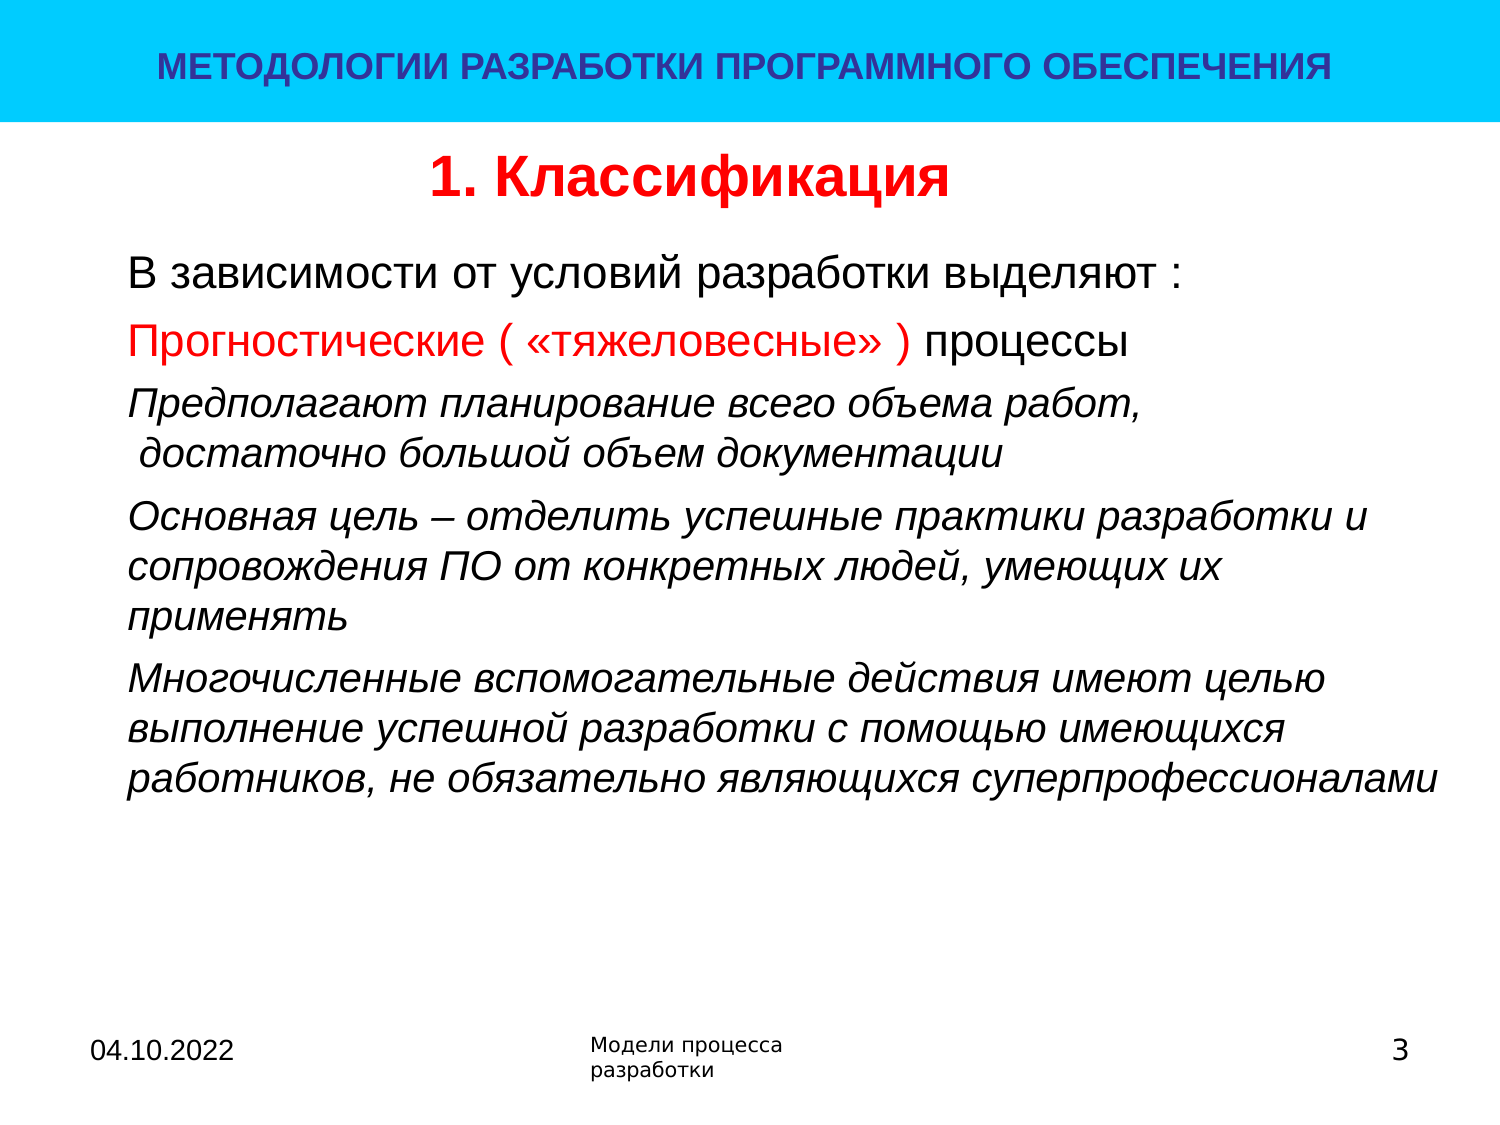

МЕТОДОЛОГИИ РАЗРАБОТКИ ПРОГРАММНОГО ОБЕСПЕЧЕНИЯ
# 1. Классификация
В зависимости от условий разработки выделяют : Прогностические ( «тяжеловесные» ) процессы Предполагают планирование всего объема работ,
достаточно большой объем документации
Основная цель – отделить успешные практики разработки и сопровождения ПО от конкретных людей, умеющих их применять
Многочисленные вспомогательные действия имеют целью выполнение успешной разработки с помощью имеющихся работников, не обязательно являющихся суперпрофессионалами
3
Модели процесса разработки
04.10.2022